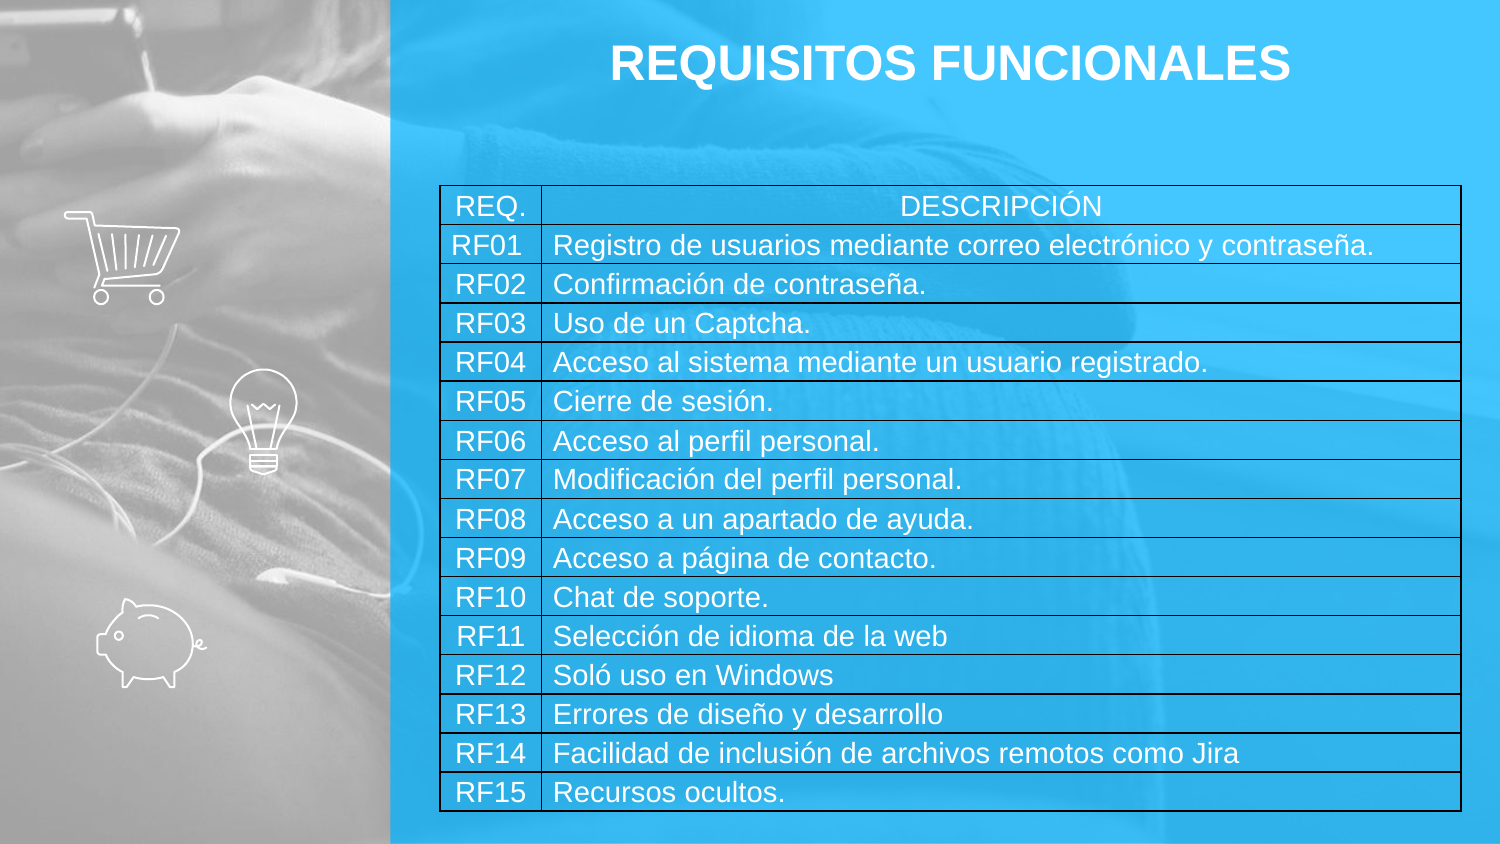

# REQUISITOS FUNCIONALES
| REQ. | DESCRIPCIÓN |
| --- | --- |
| RF01 | Registro de usuarios mediante correo electrónico y contraseña. |
| RF02 | Confirmación de contraseña. |
| RF03 | Uso de un Captcha. |
| RF04 | Acceso al sistema mediante un usuario registrado. |
| RF05 | Cierre de sesión. |
| RF06 | Acceso al perfil personal. |
| RF07 | Modificación del perfil personal. |
| RF08 | Acceso a un apartado de ayuda. |
| RF09 | Acceso a página de contacto. |
| RF10 | Chat de soporte. |
| RF11 | Selección de idioma de la web |
| RF12 | Soló uso en Windows |
| RF13 | Errores de diseño y desarrollo |
| RF14 | Facilidad de inclusión de archivos remotos como Jira |
| RF15 | Recursos ocultos. |